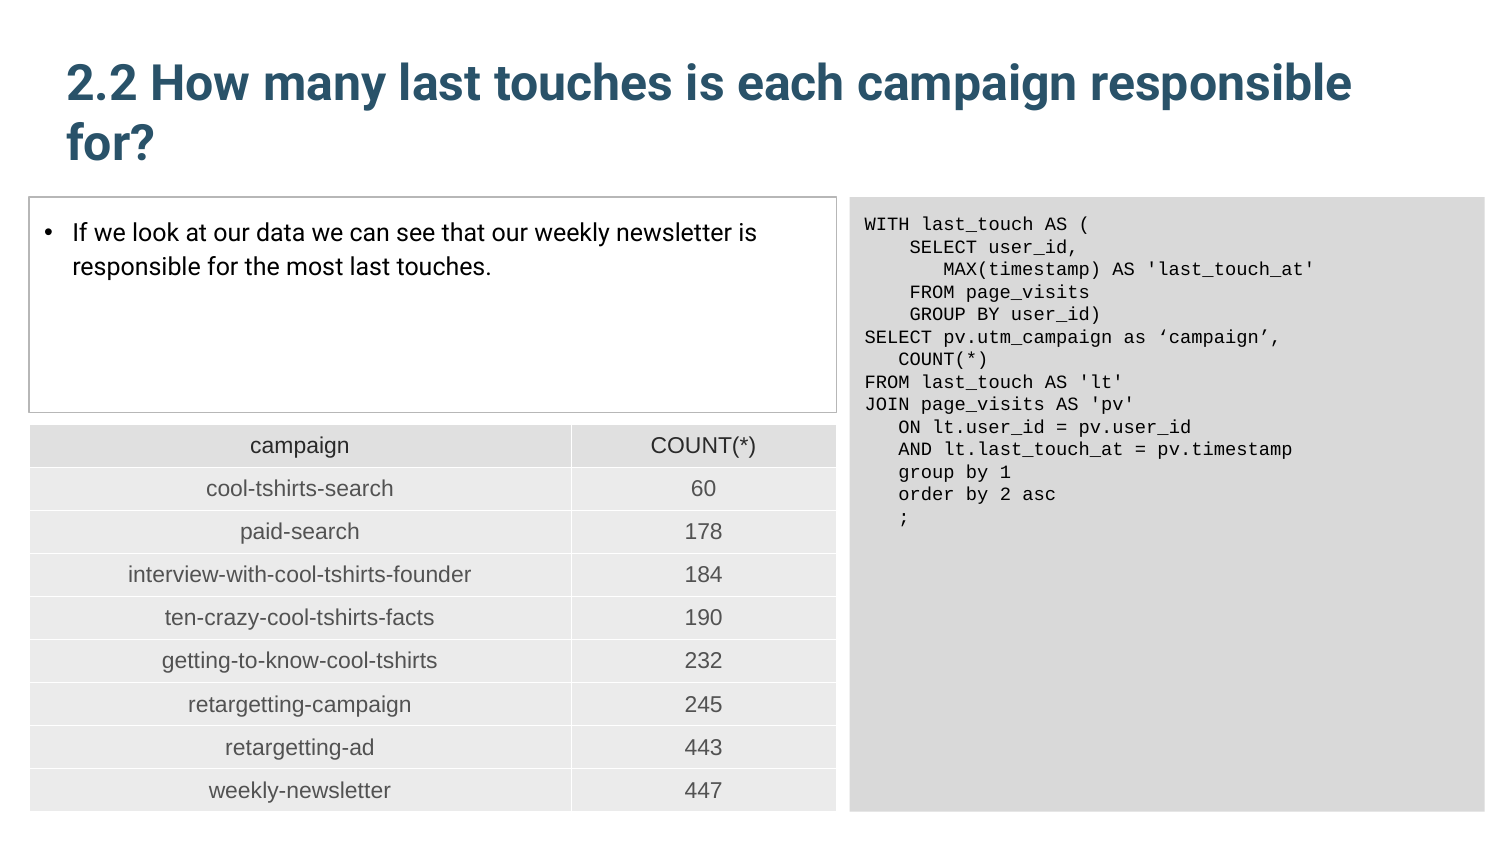

2.2 How many last touches is each campaign responsible for?
If we look at our data we can see that our weekly newsletter is responsible for the most last touches.

WITH last_touch AS (
    SELECT user_id,
       MAX(timestamp) AS 'last_touch_at'
    FROM page_visits
    GROUP BY user_id)
SELECT pv.utm_campaign as ‘campaign’,
   COUNT(*)
FROM last_touch AS 'lt'
JOIN page_visits AS 'pv'
   ON lt.user_id = pv.user_id
   AND lt.last_touch_at = pv.timestamp
   group by 1
   order by 2 asc
   ;
| campaign | COUNT(\*) |
| --- | --- |
| cool-tshirts-search | 60 |
| paid-search | 178 |
| interview-with-cool-tshirts-founder | 184 |
| ten-crazy-cool-tshirts-facts | 190 |
| getting-to-know-cool-tshirts | 232 |
| retargetting-campaign | 245 |
| retargetting-ad | 443 |
| weekly-newsletter | 447 |